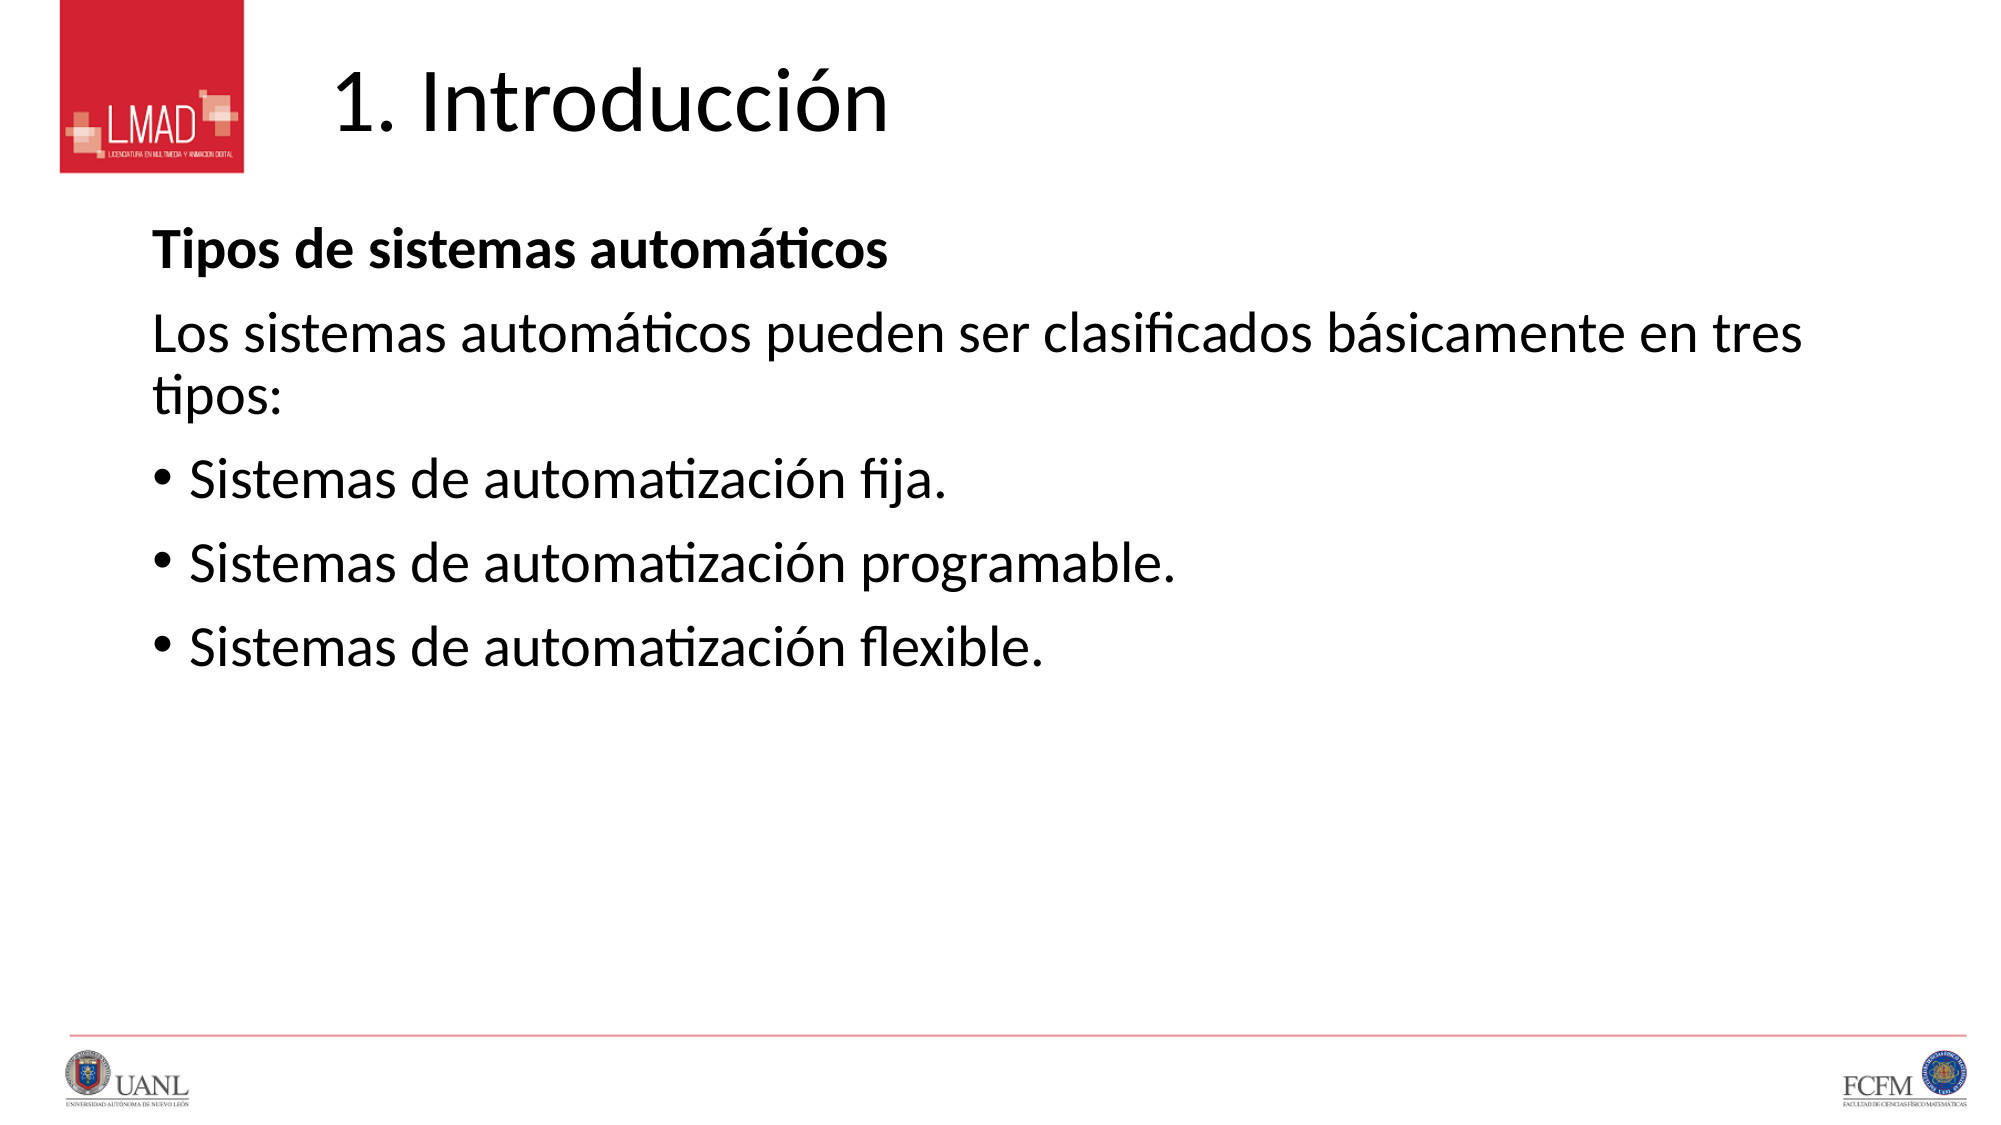

# 1. Introducción
Tipos de sistemas automáticos
Los sistemas automáticos pueden ser clasificados básicamente en tres tipos:
Sistemas de automatización fija.
Sistemas de automatización programable.
Sistemas de automatización flexible.